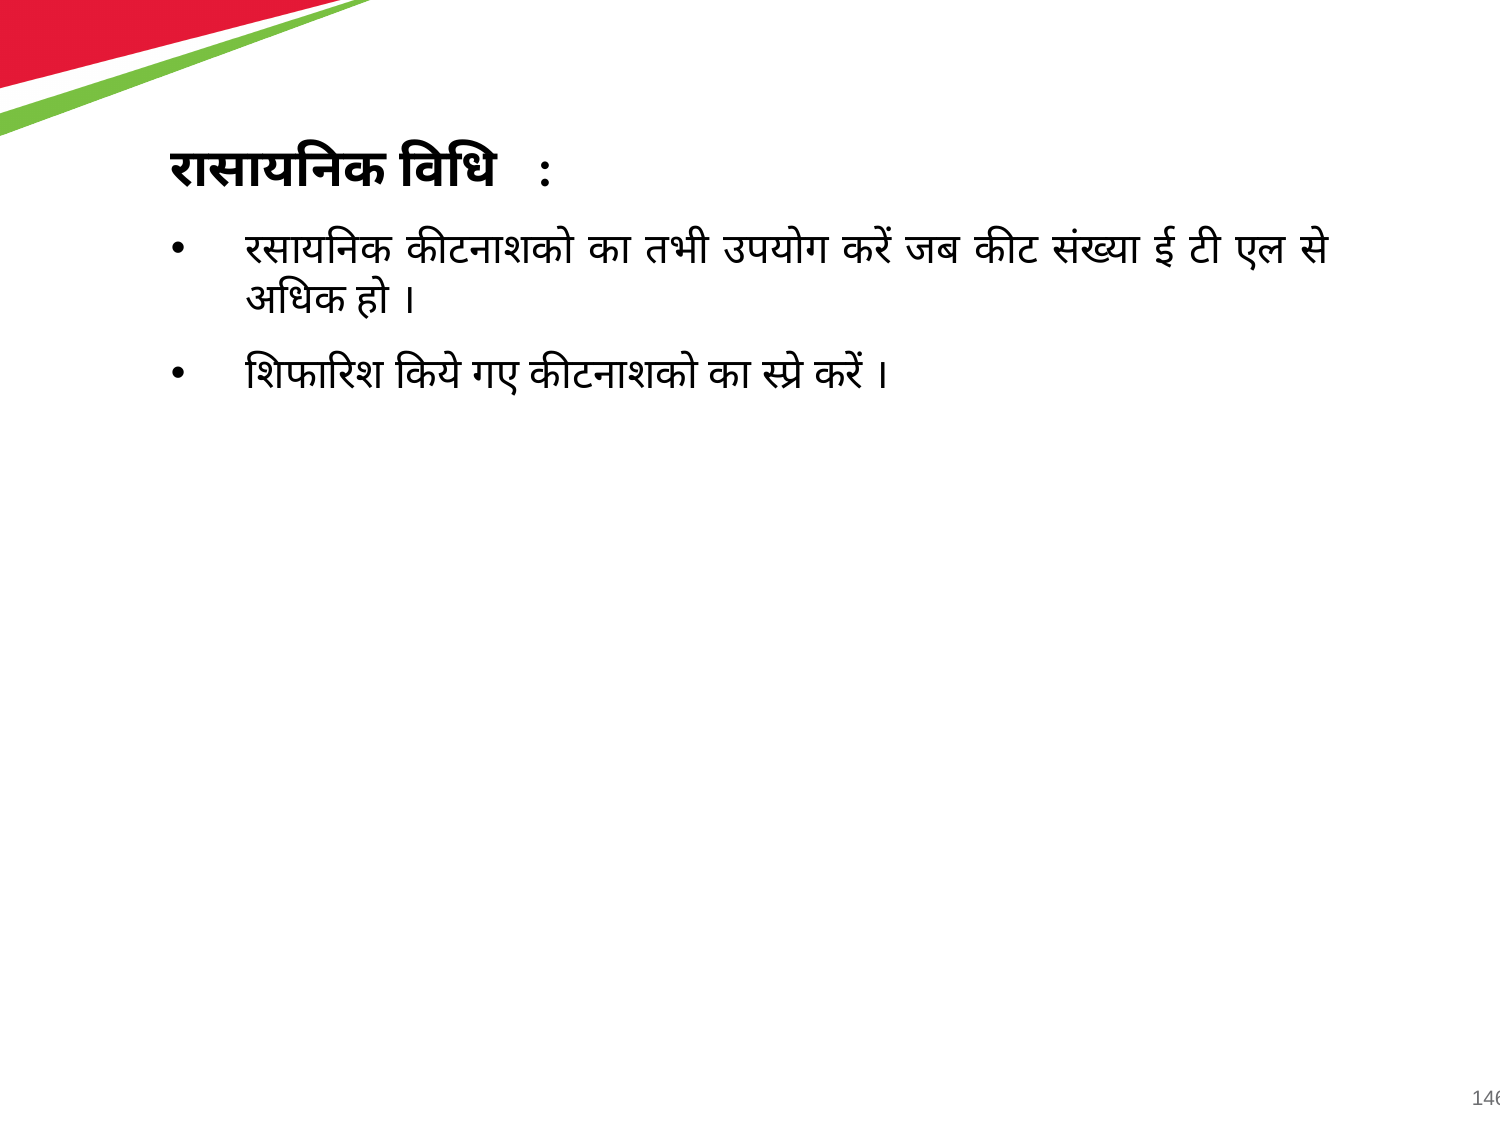

रासायनिक विधि   :
रसायनिक कीटनाशको का तभी उपयोग करें जब कीट संख्या ई टी एल से अधिक हो ।
शिफारिश किये गए कीटनाशको का स्प्रे करें ।